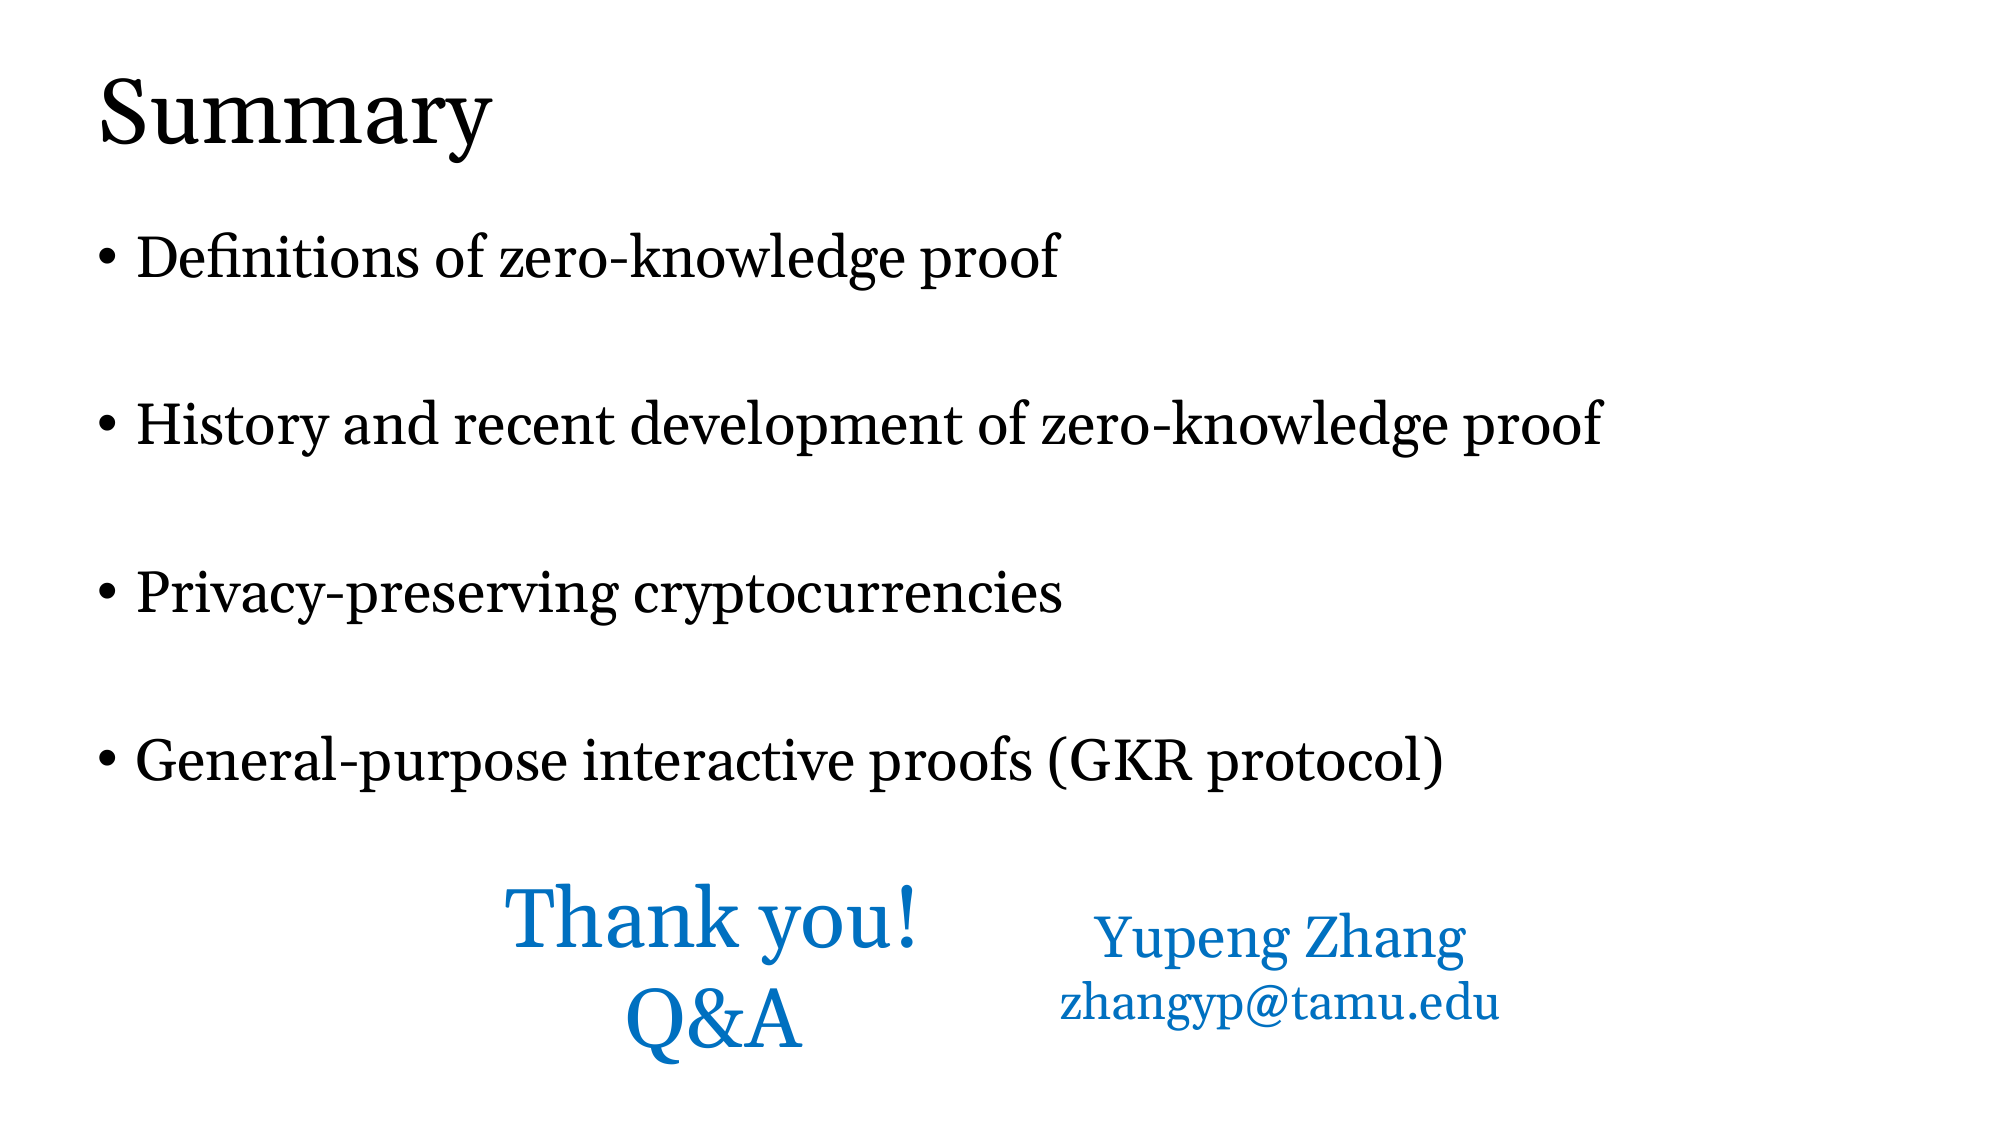

# Summary
Definitions of zero-knowledge proof

History and recent development of zero-knowledge proof

Privacy-preserving cryptocurrencies

General-purpose interactive proofs (GKR protocol)
Thank you!
Q&A
Yupeng Zhang
zhangyp@tamu.edu